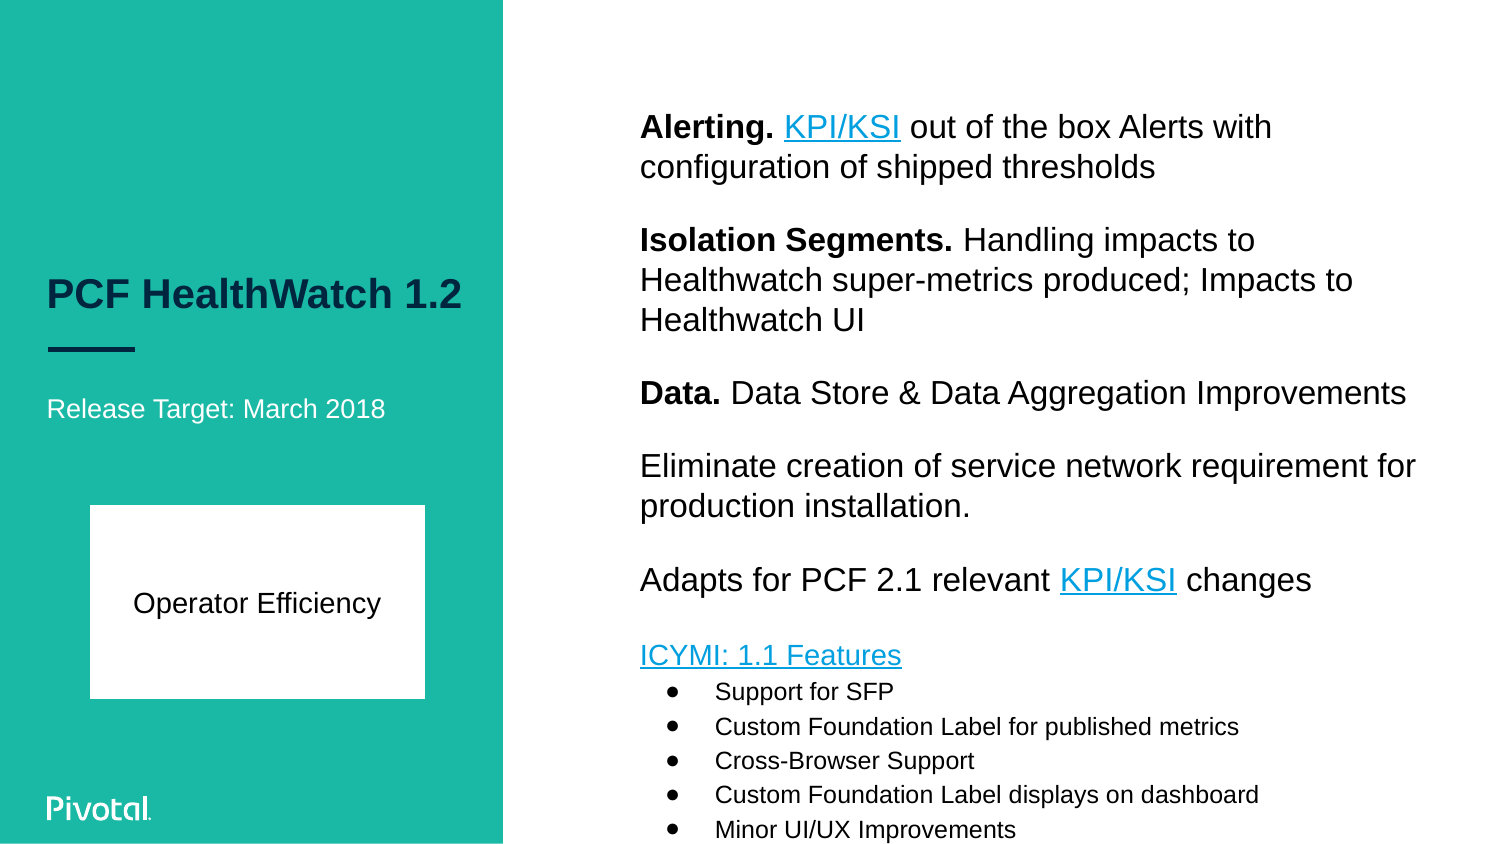

# PCF HealthWatch 1.2
Alerting. KPI/KSI out of the box Alerts with configuration of shipped thresholds
Isolation Segments. Handling impacts to Healthwatch super-metrics produced; Impacts to Healthwatch UI
Data. Data Store & Data Aggregation Improvements
Eliminate creation of service network requirement for production installation.
Adapts for PCF 2.1 relevant KPI/KSI changes
ICYMI: 1.1 Features
Support for SFP
Custom Foundation Label for published metrics
Cross-Browser Support
Custom Foundation Label displays on dashboard
Minor UI/UX Improvements
Release Target: March 2018
Operator Efficiency